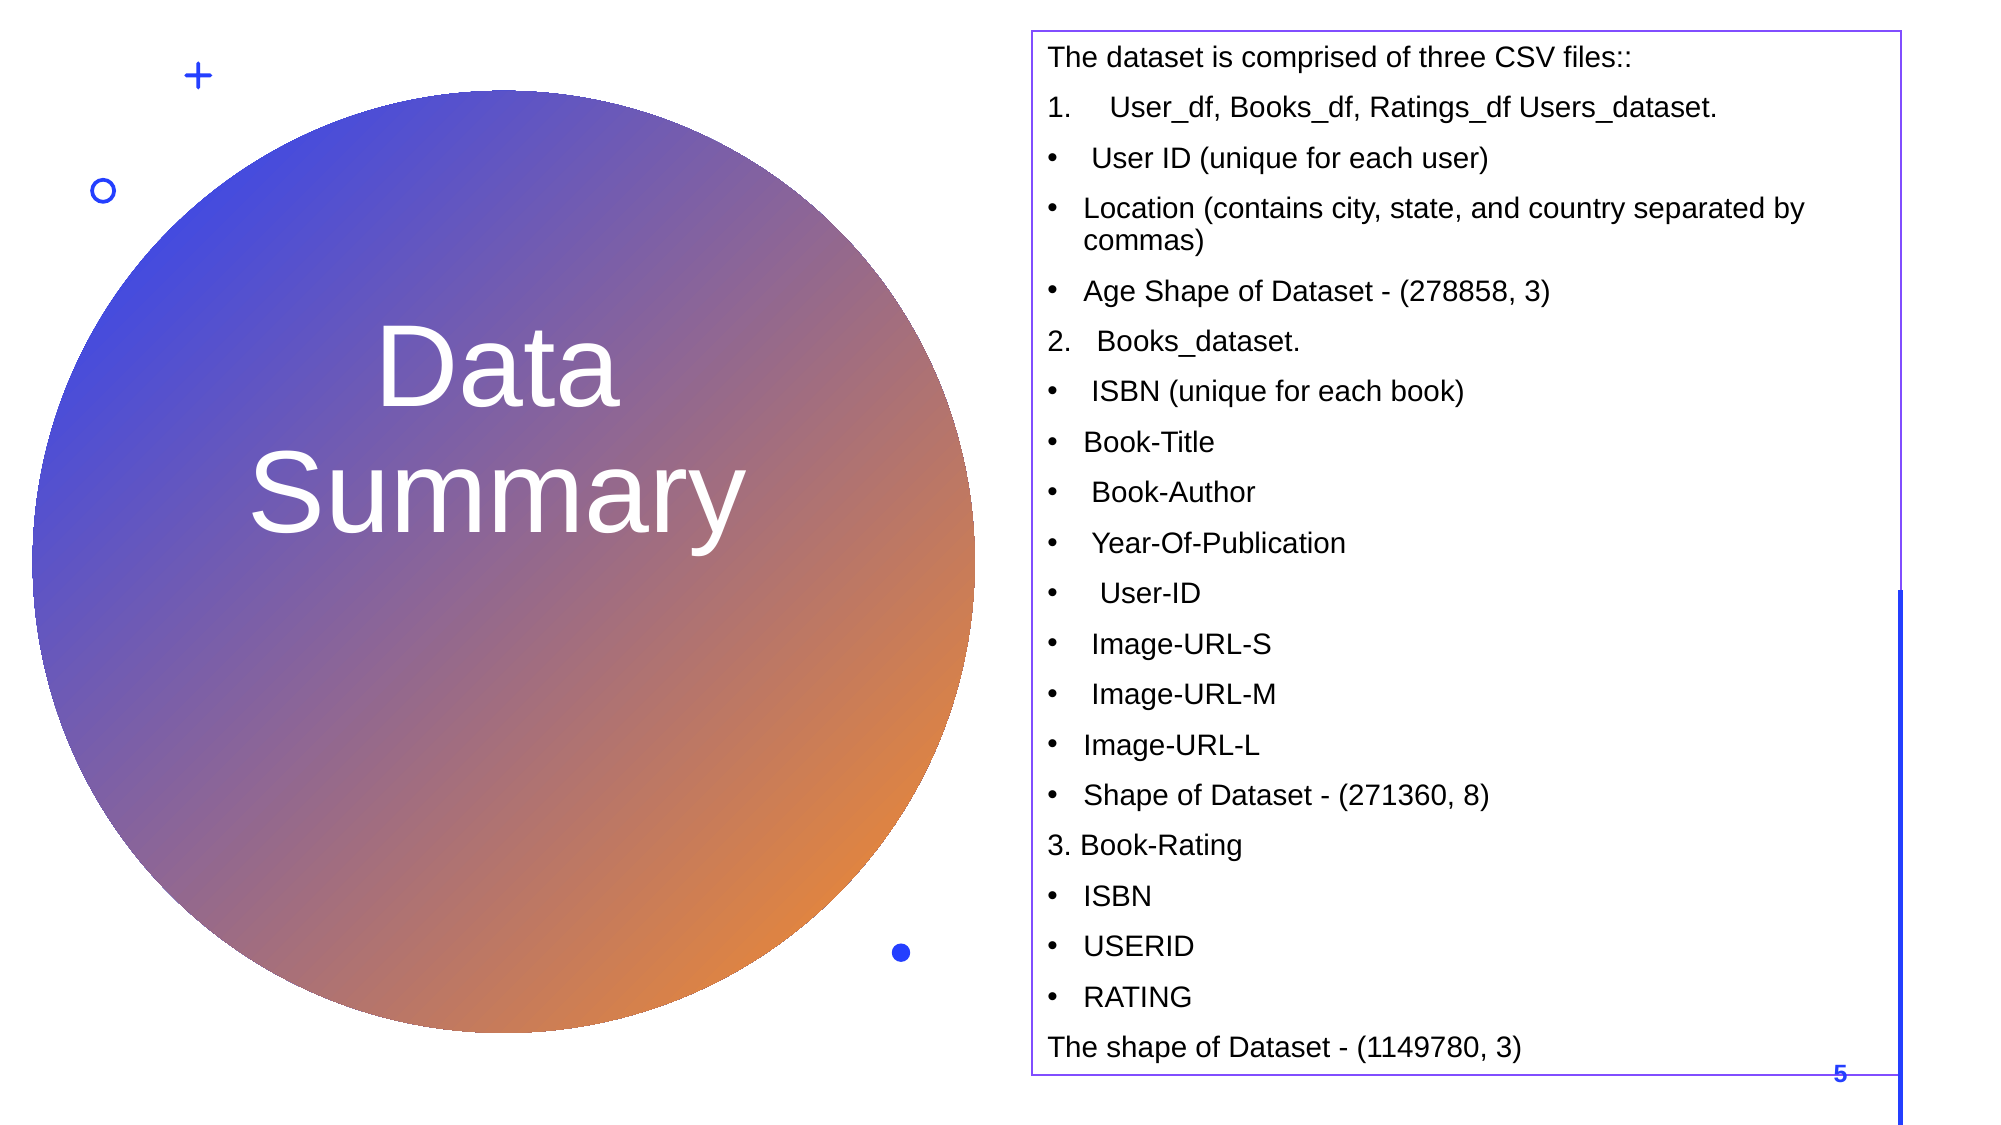

The dataset is comprised of three CSV files::
 User_df, Books_df, Ratings_df Users_dataset.
 User ID (unique for each user)
Location (contains city, state, and country separated by commas)
Age Shape of Dataset - (278858, 3)
2.   Books_dataset.
 ISBN (unique for each book)
Book-Title
 Book-Author
 Year-Of-Publication
  User-ID
 Image-URL-S
 Image-URL-M
Image-URL-L
Shape of Dataset - (271360, 8)
3. Book-Rating
ISBN
USERID
RATING
The shape of Dataset - (1149780, 3)

# Data Summary

5